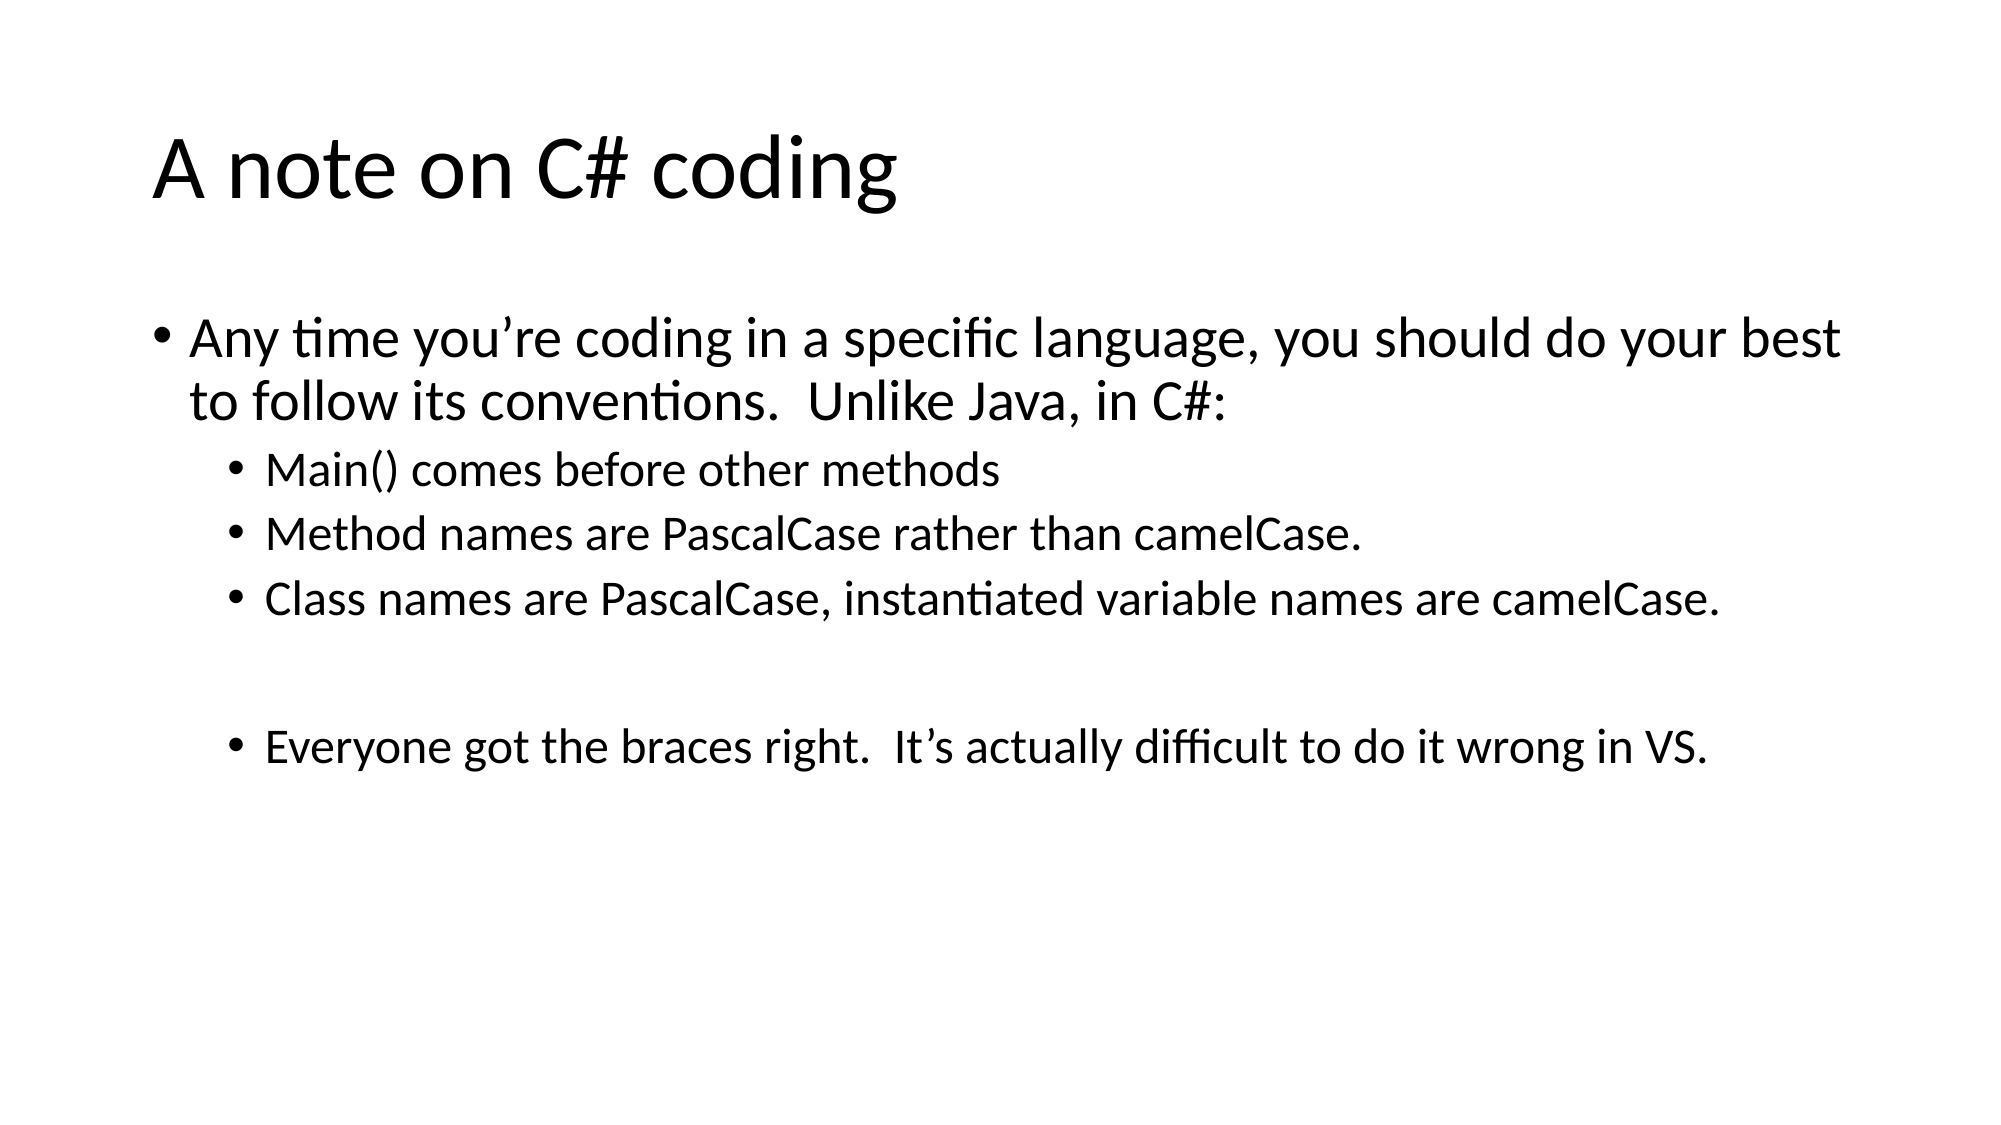

# A note on C# coding
Any time you’re coding in a specific language, you should do your best to follow its conventions.  Unlike Java, in C#:
Main() comes before other methods
Method names are PascalCase rather than camelCase.
Class names are PascalCase, instantiated variable names are camelCase.

Everyone got the braces right.  It’s actually difficult to do it wrong in VS.